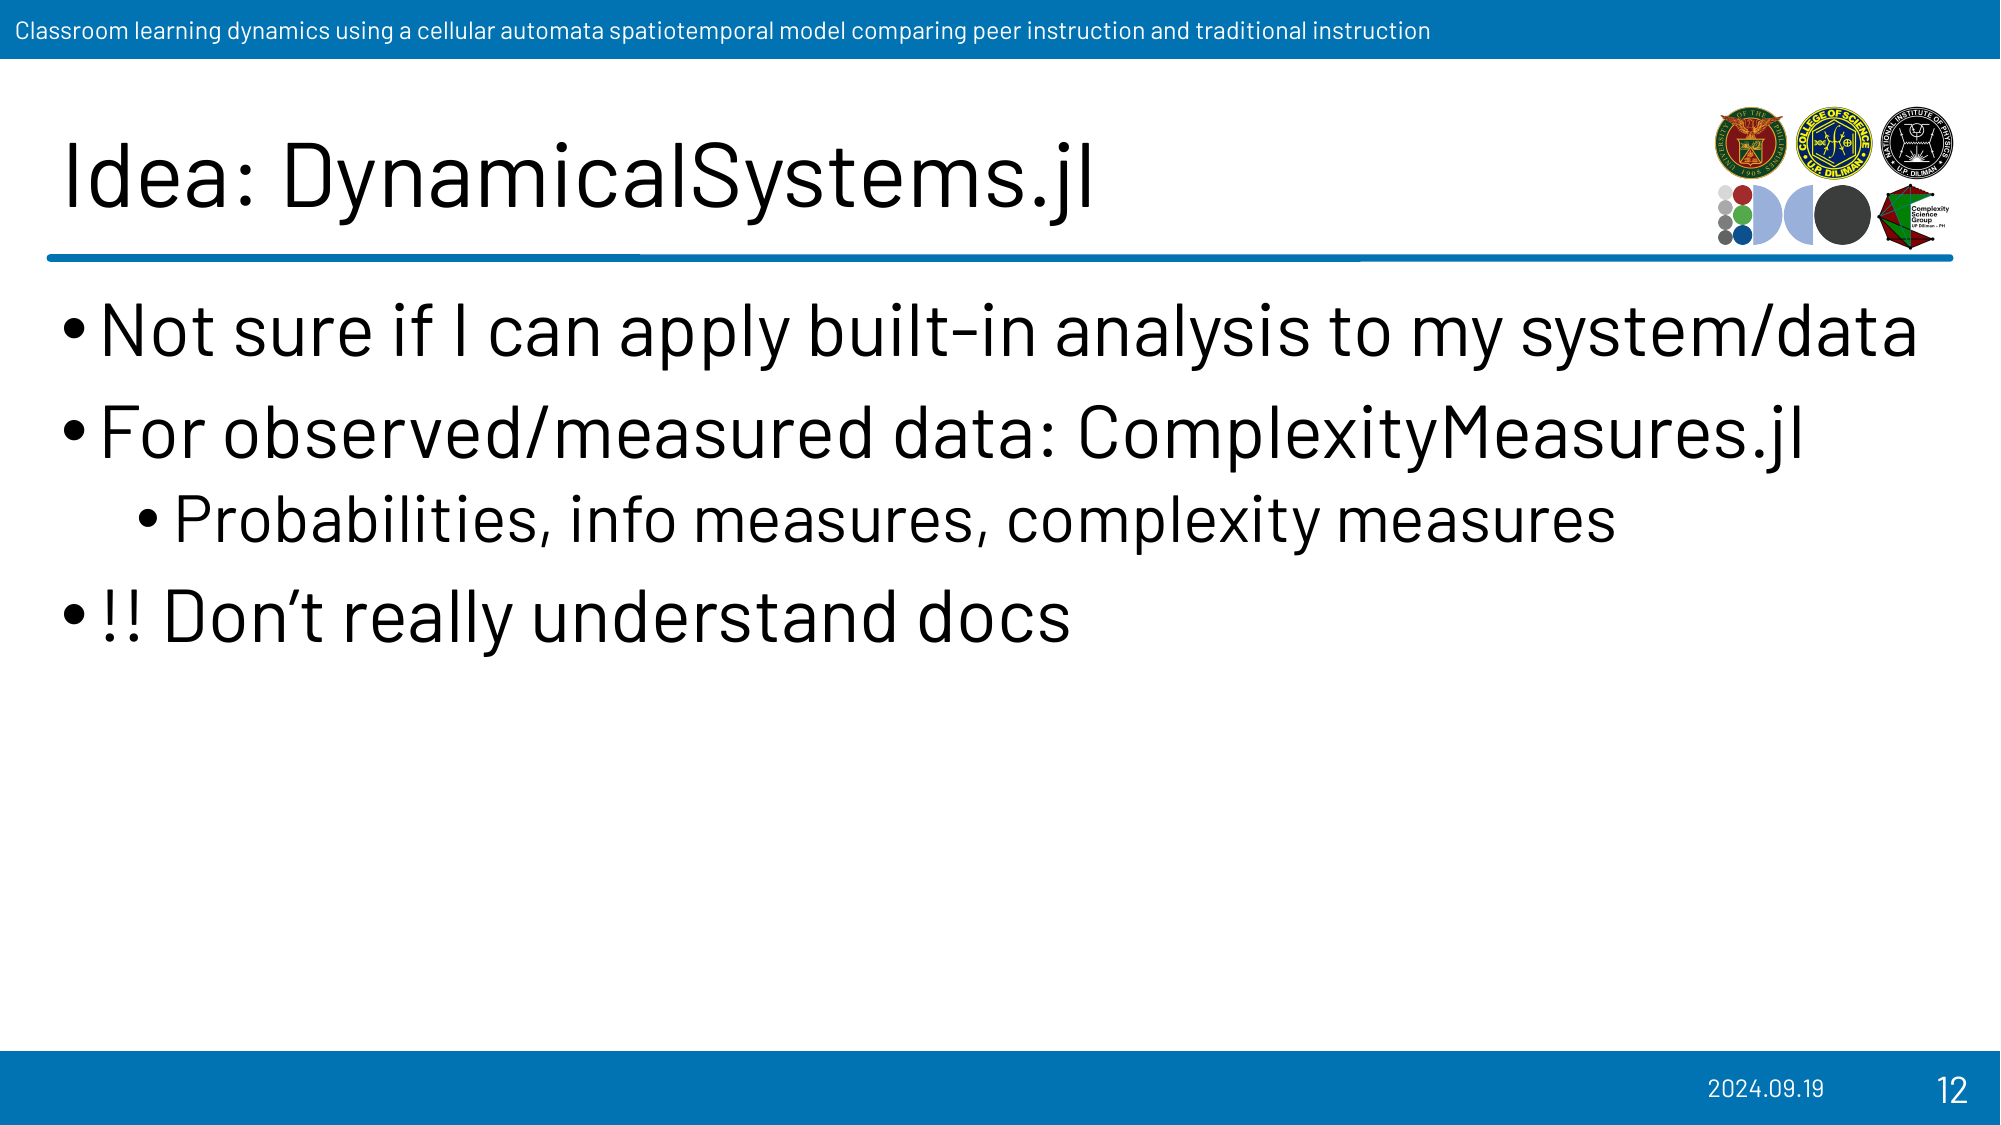

# Idea: DynamicalSystems.jl
Not sure if I can apply built-in analysis to my system/data
For observed/measured data: ComplexityMeasures.jl
Probabilities, info measures, complexity measures
!! Don’t really understand docs

2024.09.19
12